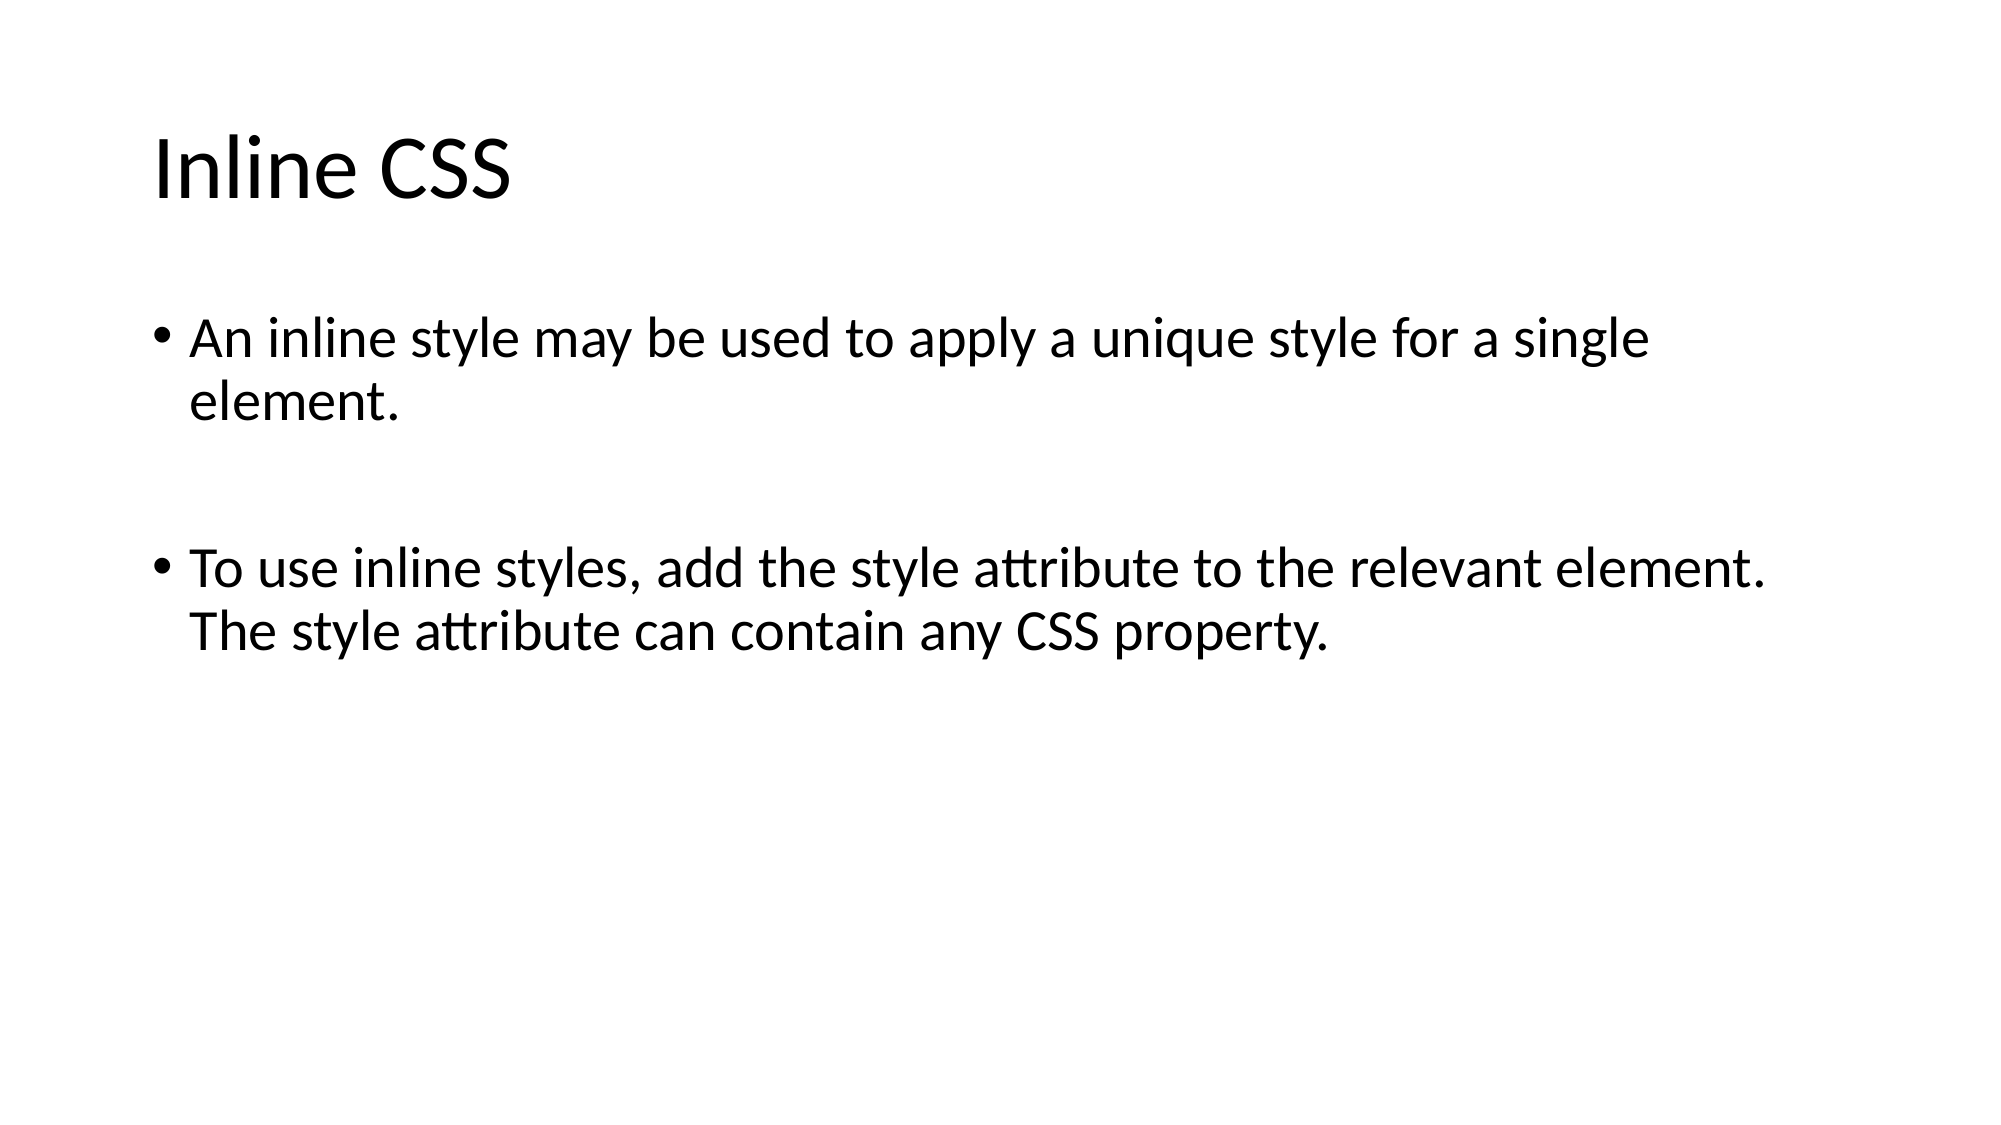

# Inline CSS
An inline style may be used to apply a unique style for a single element.

To use inline styles, add the style attribute to the relevant element. The style attribute can contain any CSS property.